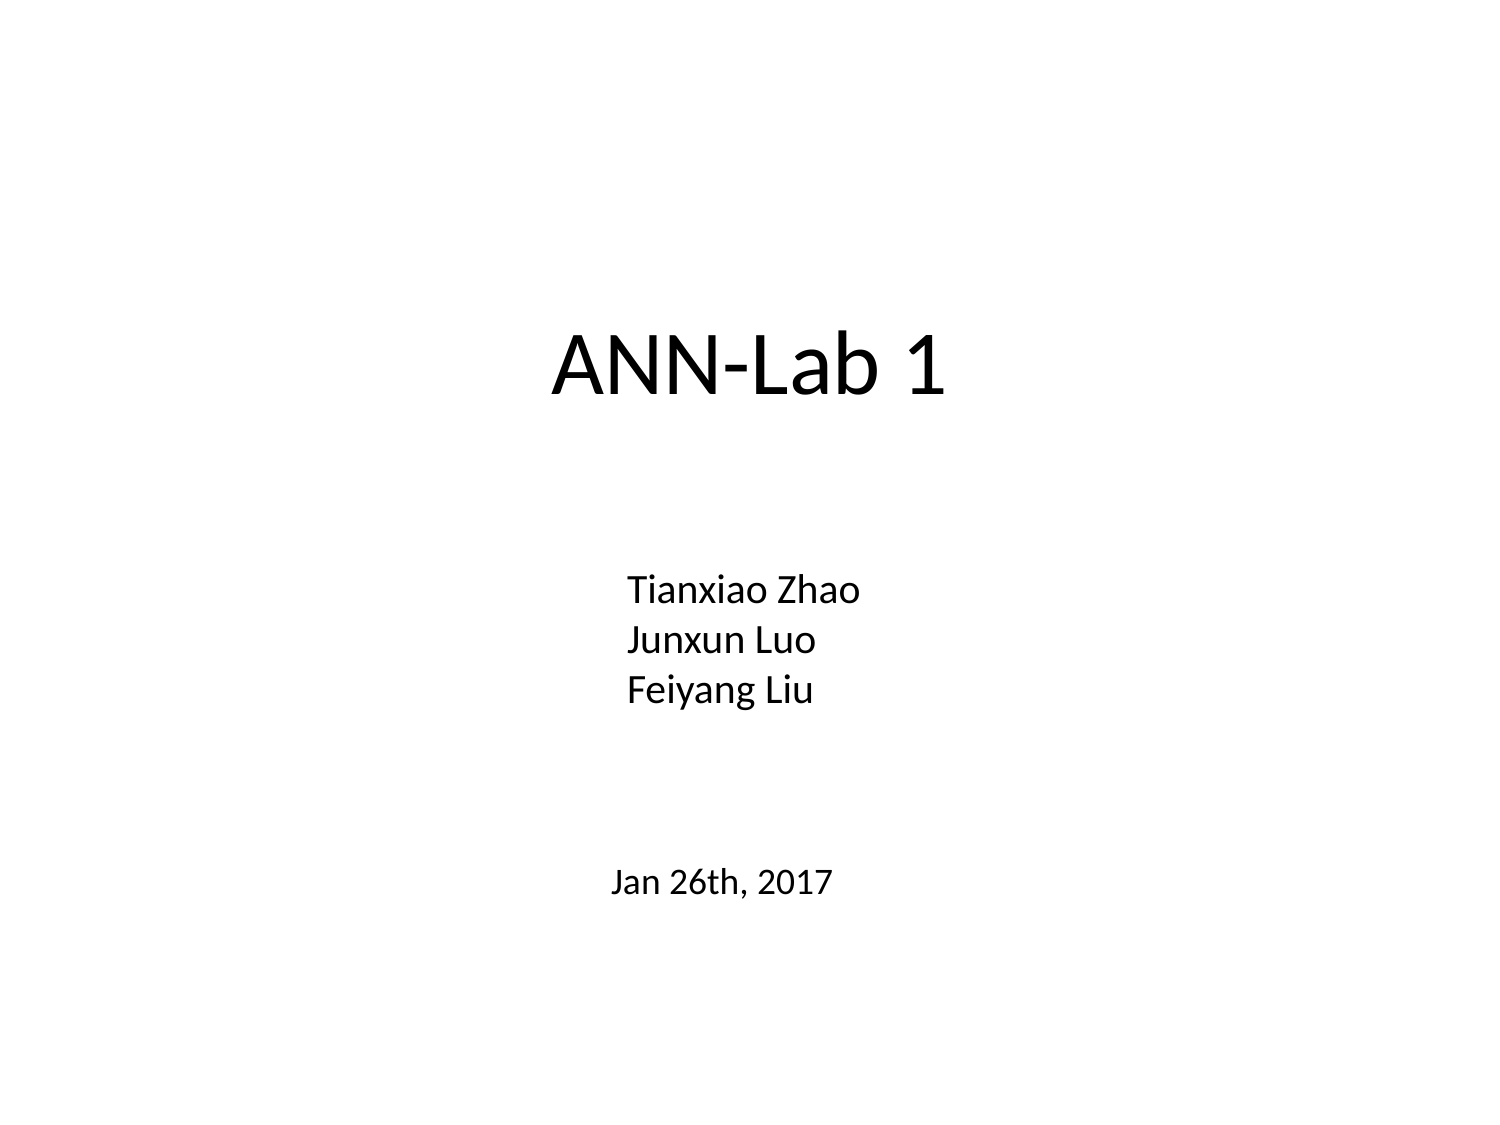

# ANN-Lab 1
				Tianxiao Zhao
				Junxun Luo
				Feiyang Liu
Jan 26th, 2017